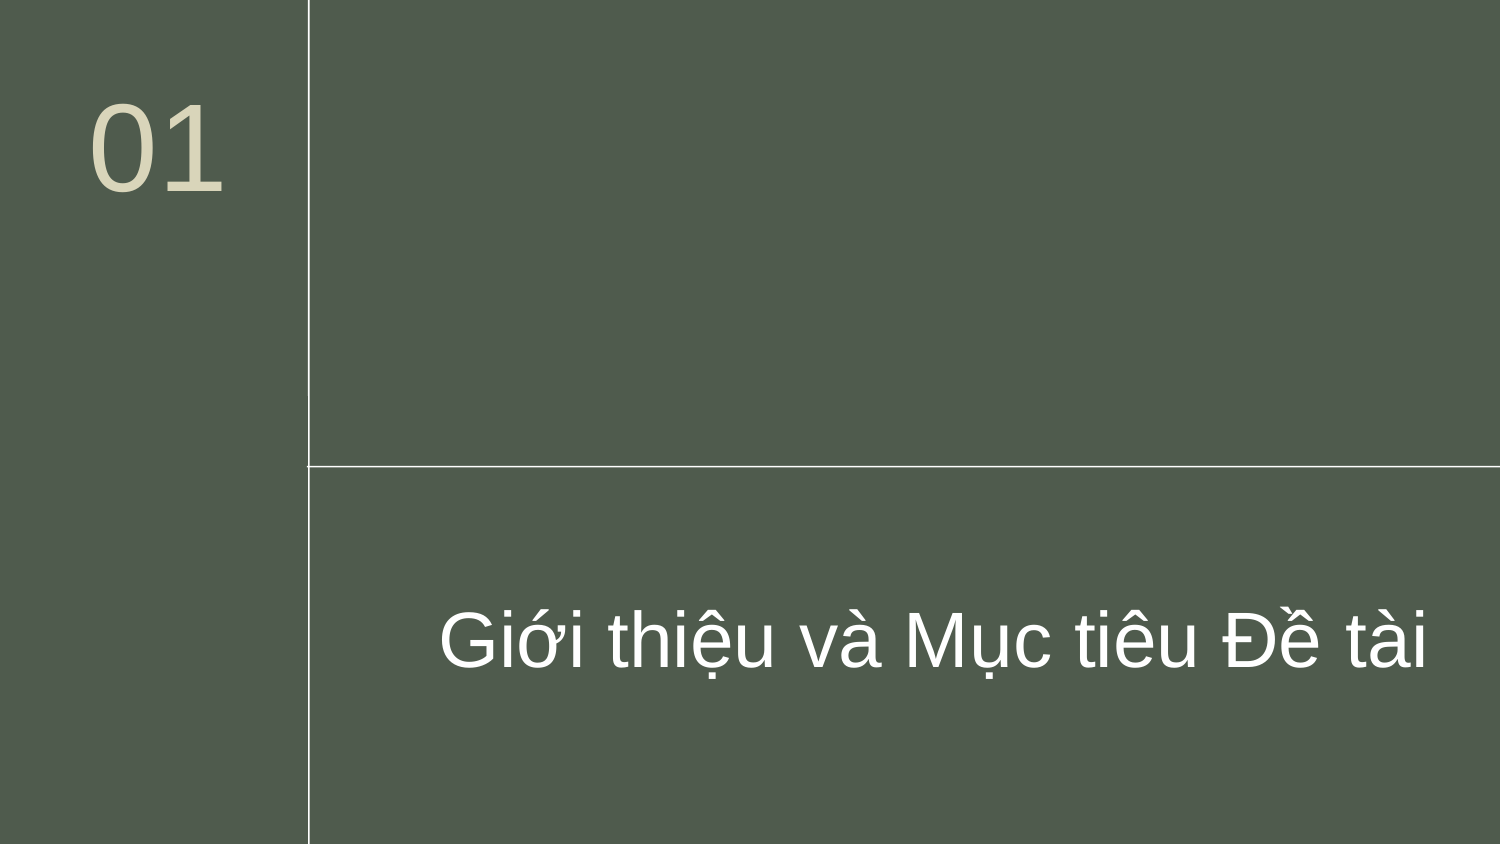

01
# Giới thiệu và Mục tiêu Đề tài